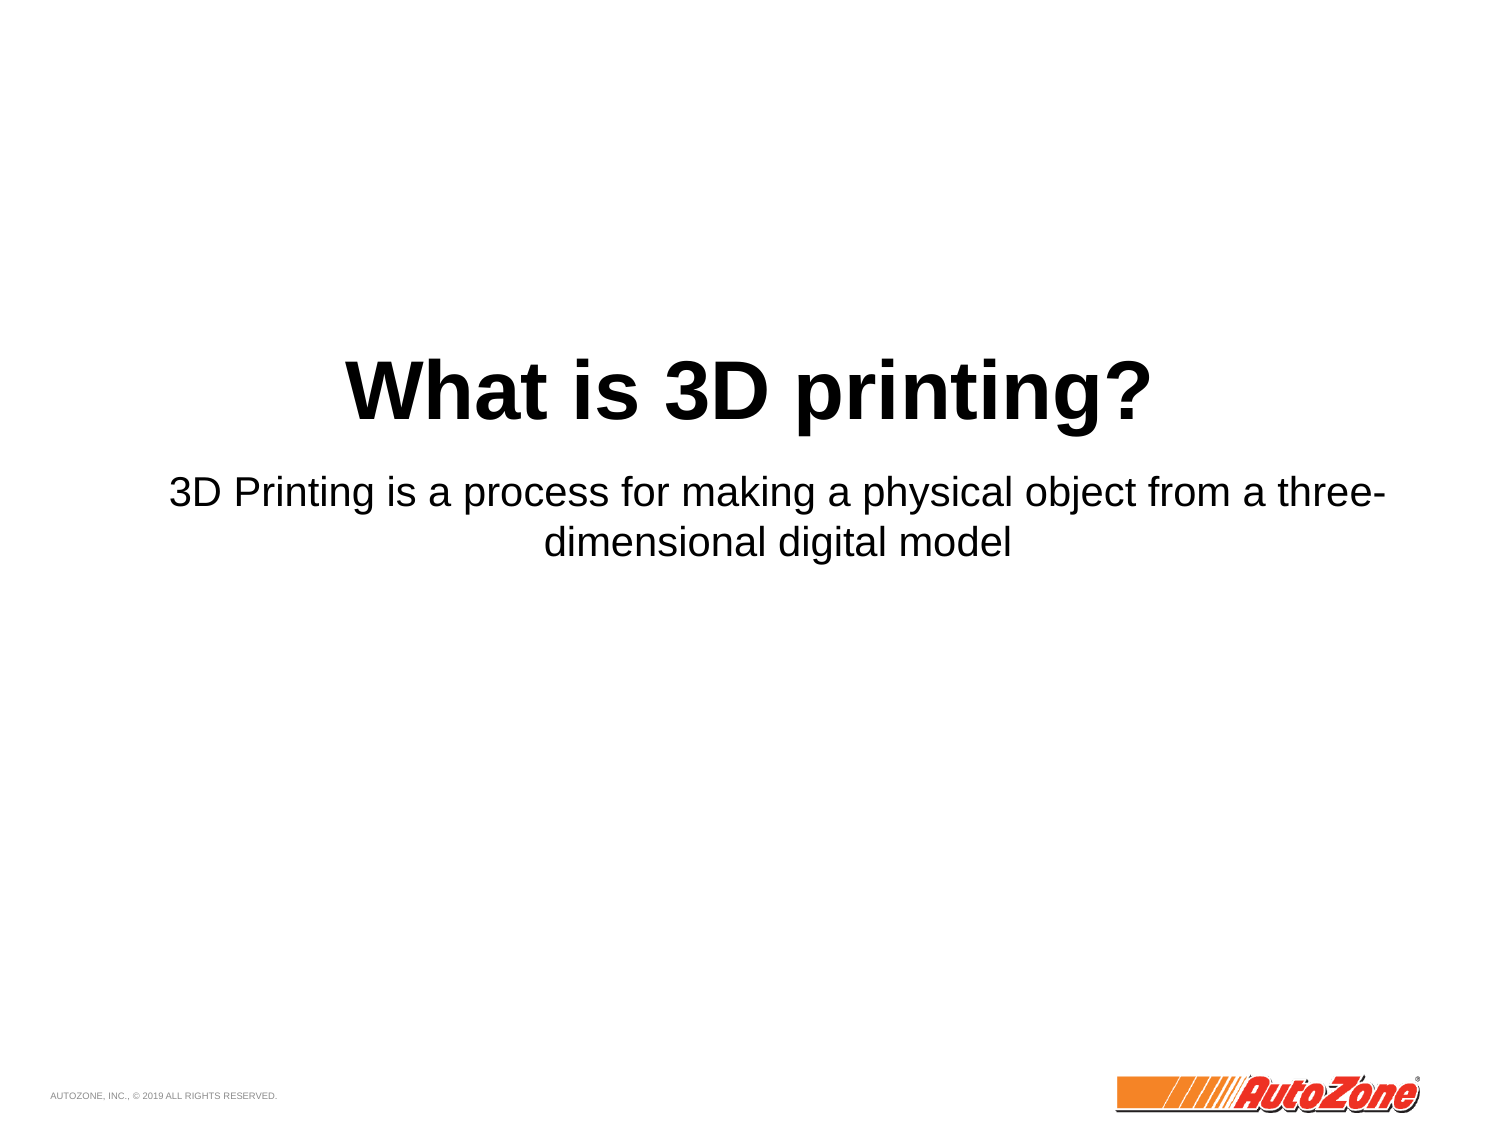

# What is 3D printing?
3D Printing is a process for making a physical object from a three-dimensional digital model